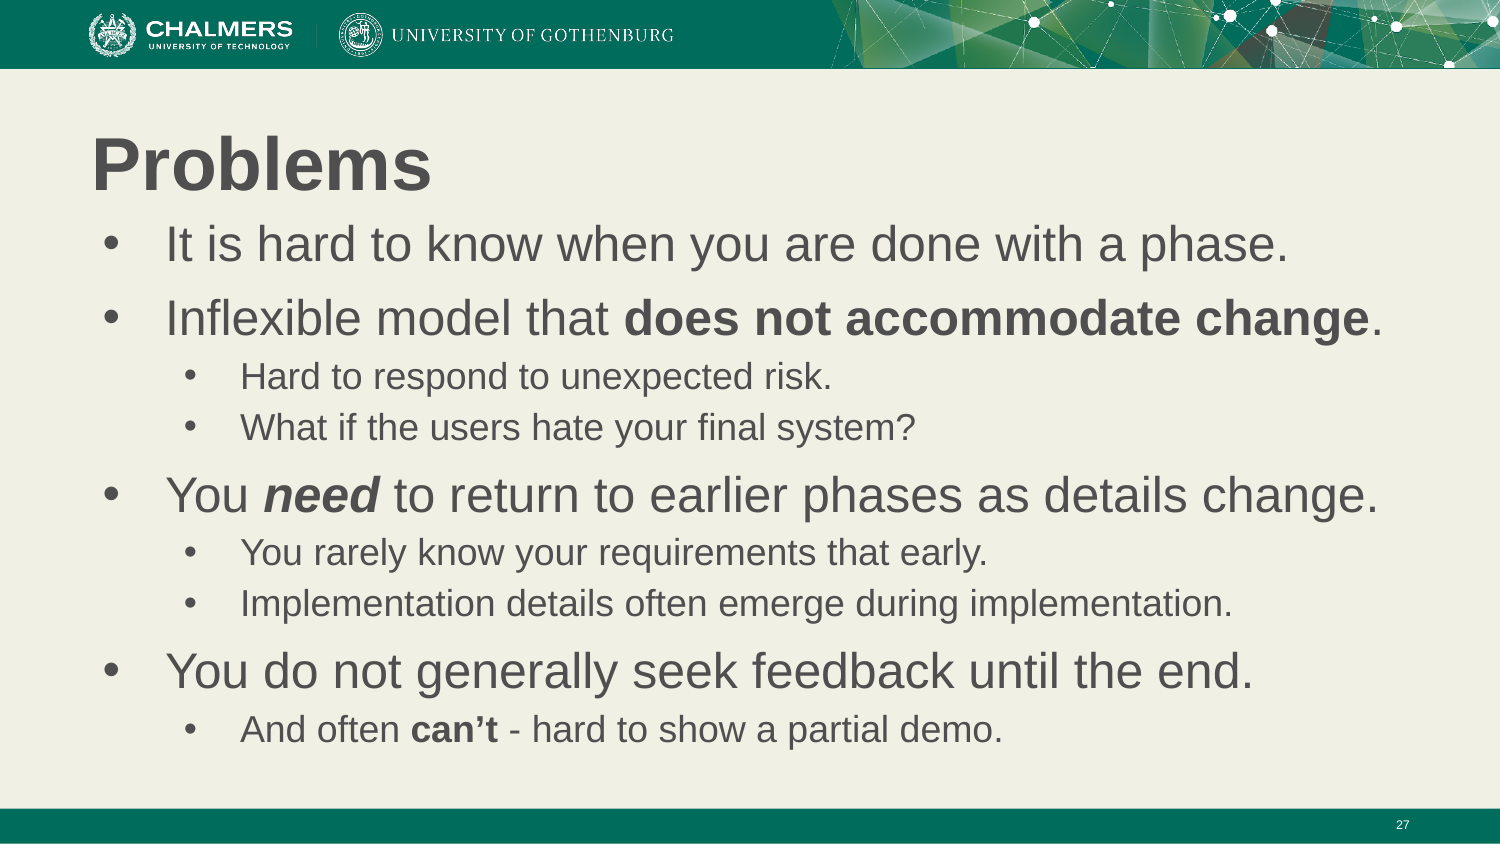

# Problems
It is hard to know when you are done with a phase.
Inflexible model that does not accommodate change.
Hard to respond to unexpected risk.
What if the users hate your final system?
You need to return to earlier phases as details change.
You rarely know your requirements that early.
Implementation details often emerge during implementation.
You do not generally seek feedback until the end.
And often can’t - hard to show a partial demo.
27